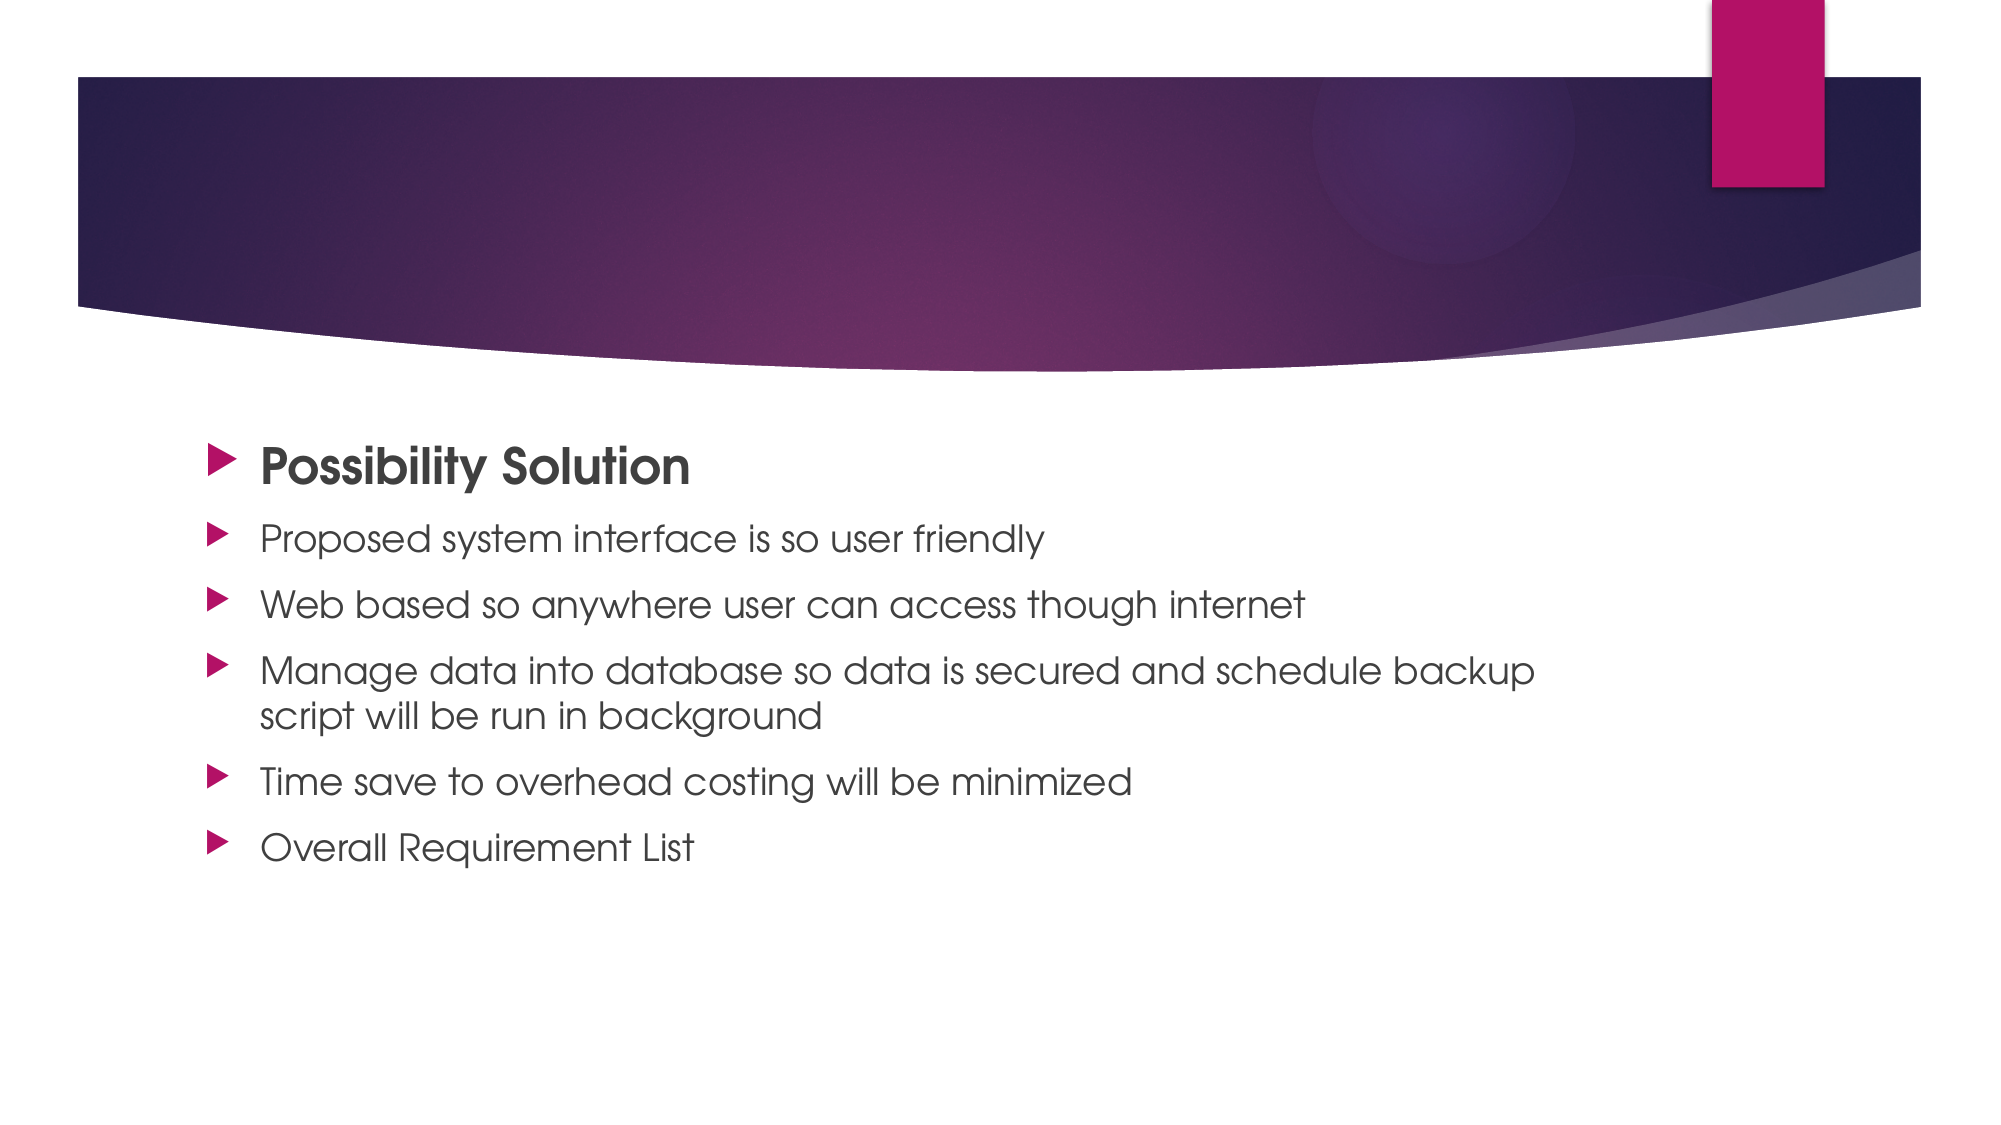

#
Possibility Solution
Proposed system interface is so user friendly
Web based so anywhere user can access though internet
Manage data into database so data is secured and schedule backup script will be run in background
Time save to overhead costing will be minimized
Overall Requirement List